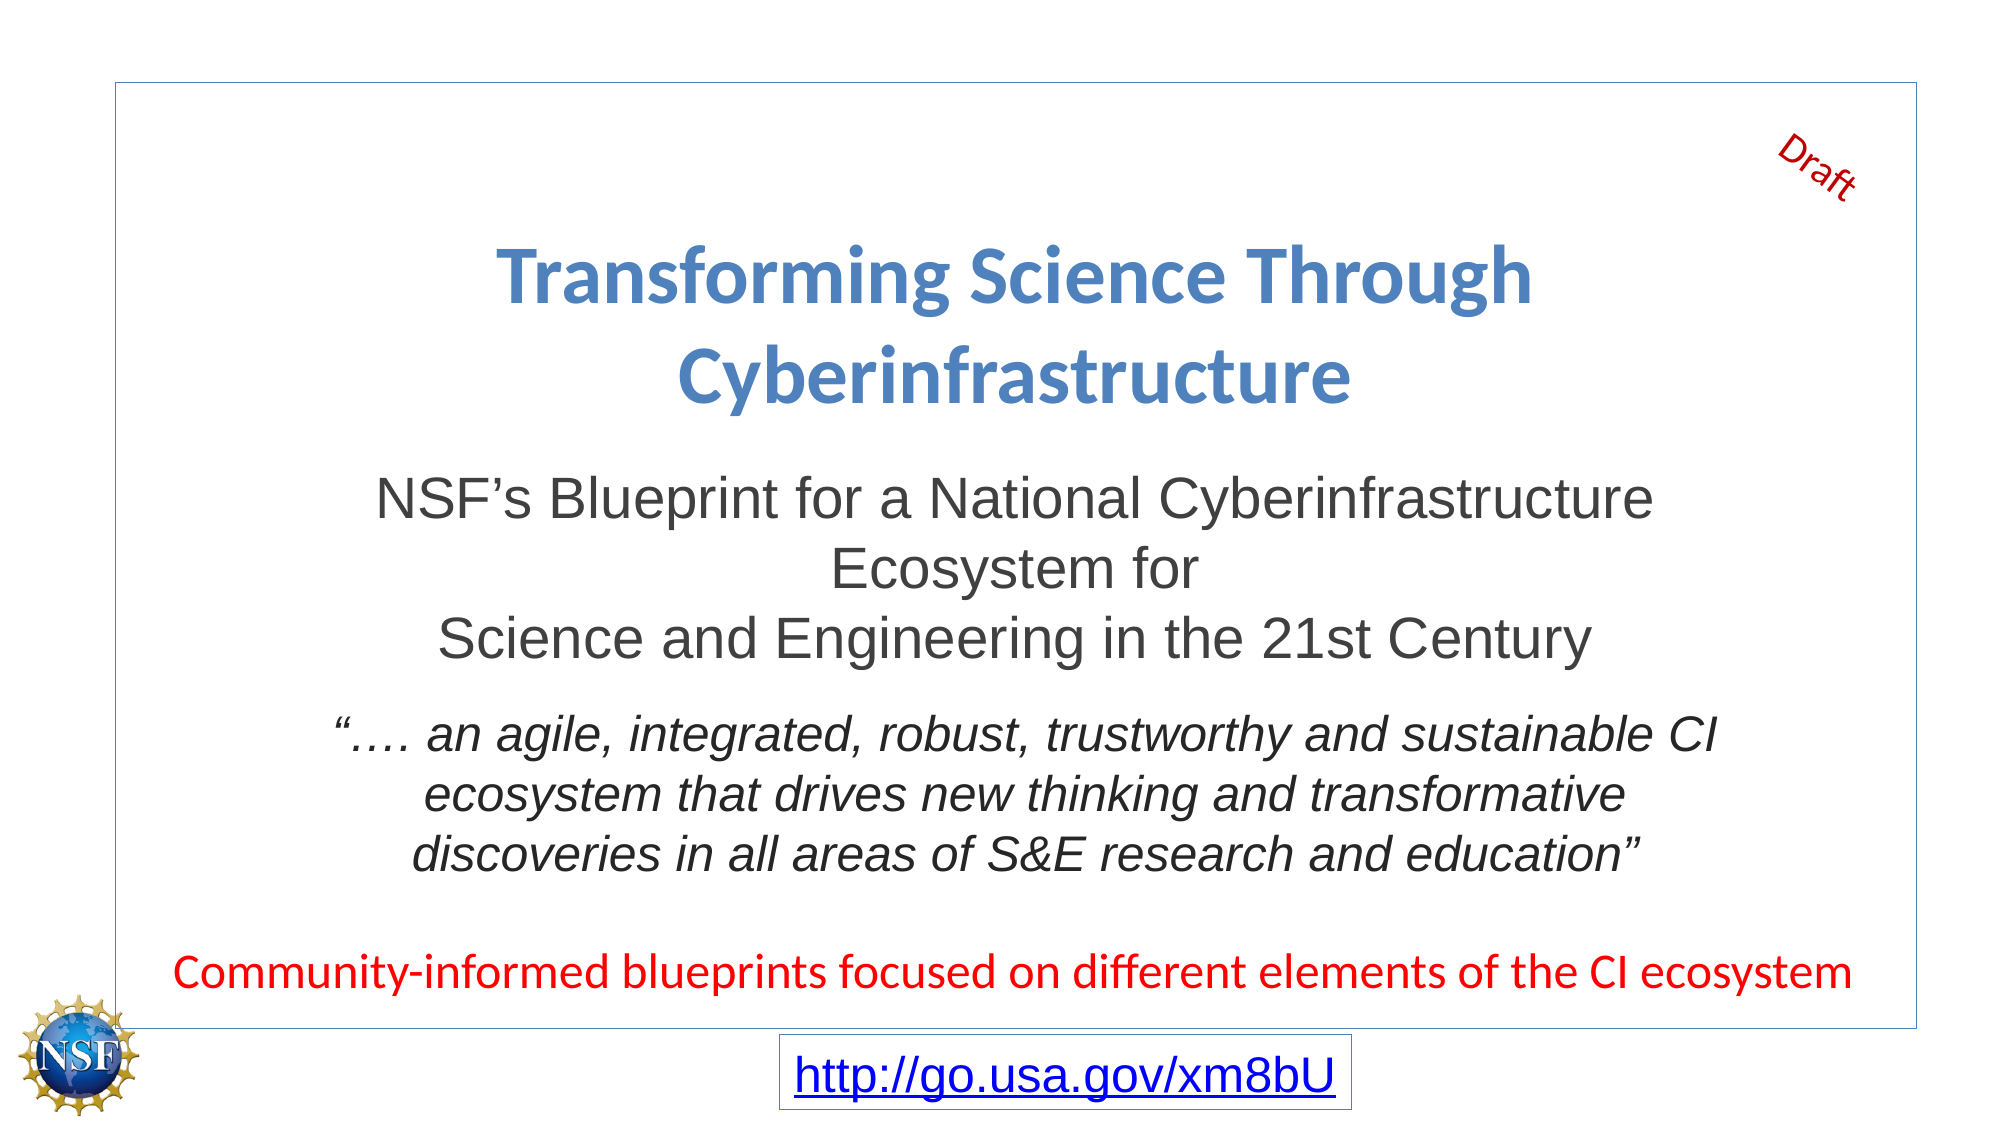

Draft
Transforming Science Through Cyberinfrastructure

NSF’s Blueprint for a National Cyberinfrastructure Ecosystem for
Science and Engineering in the 21st Century
“…. an agile, integrated, robust, trustworthy and sustainable CI ecosystem that drives new thinking and transformative discoveries in all areas of S&E research and education”

Community-informed blueprints focused on different elements of the CI ecosystem
http://go.usa.gov/xm8bU